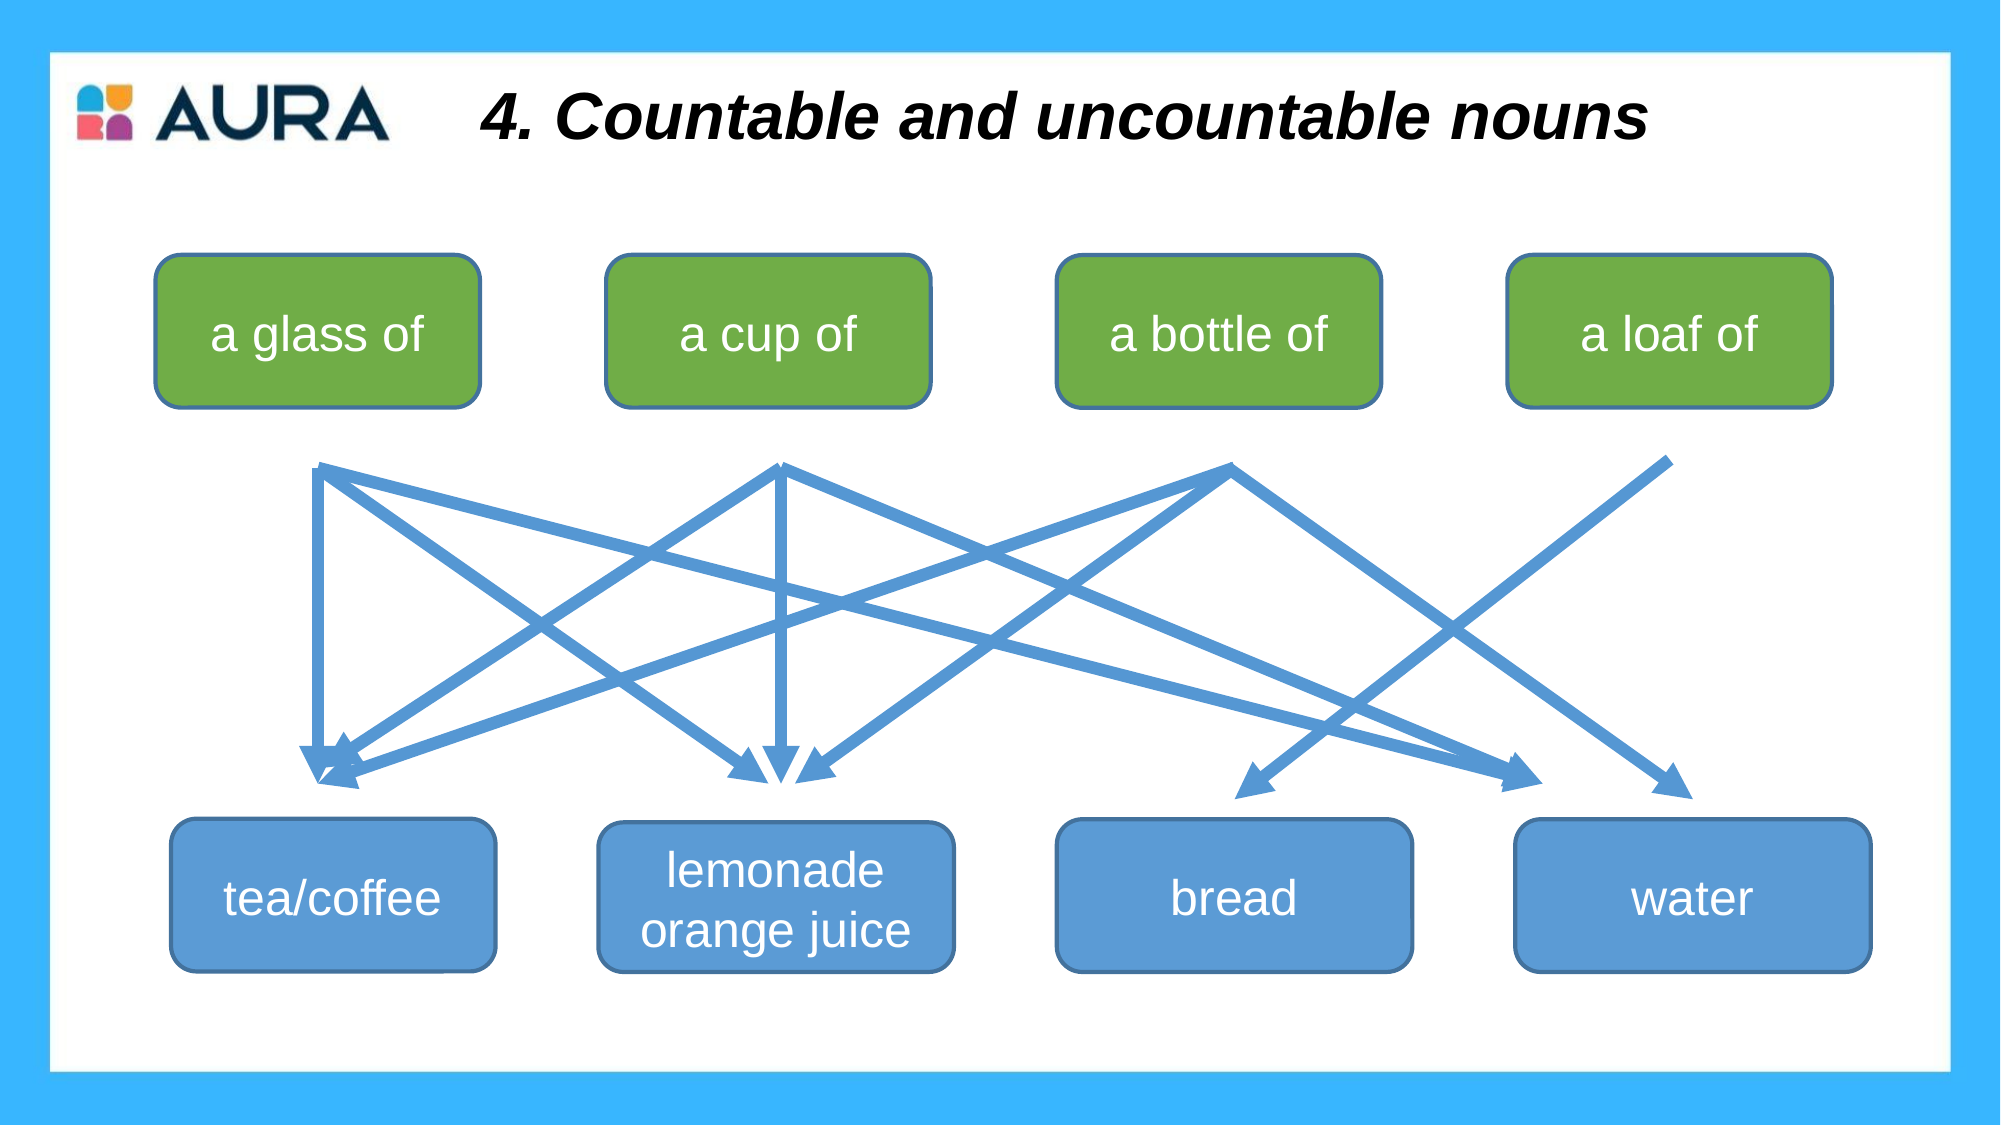

# 4. Countable and uncountable nouns
a glass of
a cup of
a loaf of
a bottle of
tea/coffee
bread
water
lemonade
orange juice